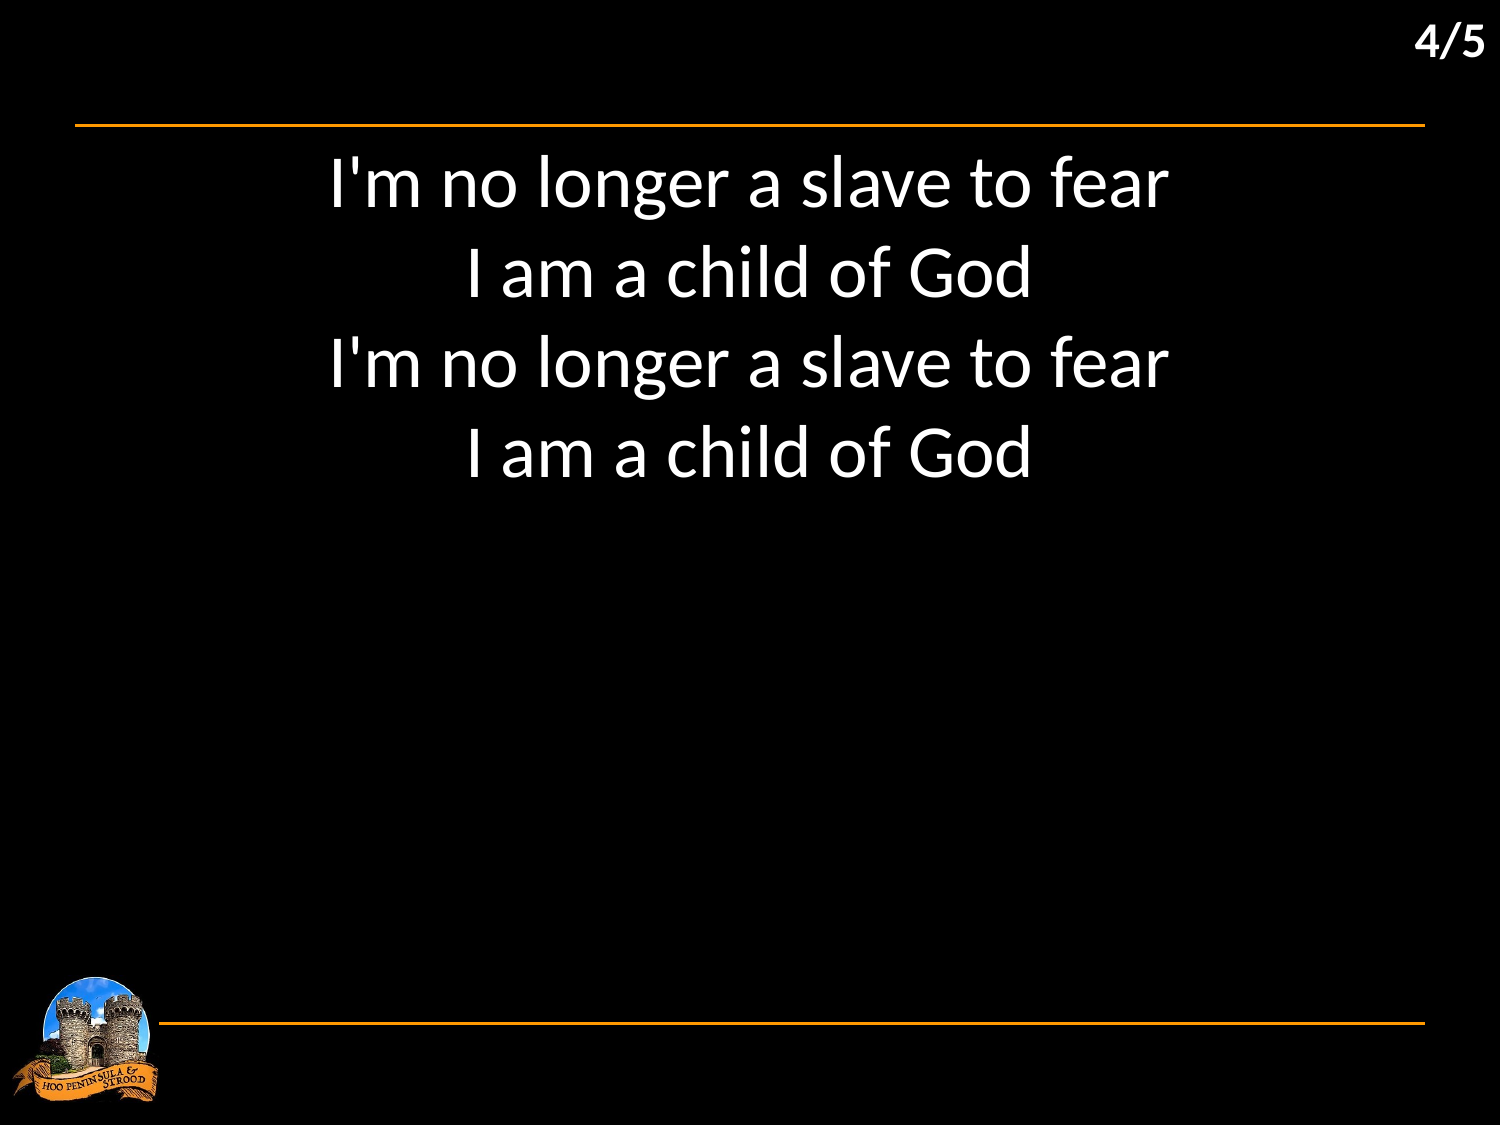

4/5
I'm no longer a slave to fear
I am a child of God
I'm no longer a slave to fear
I am a child of God